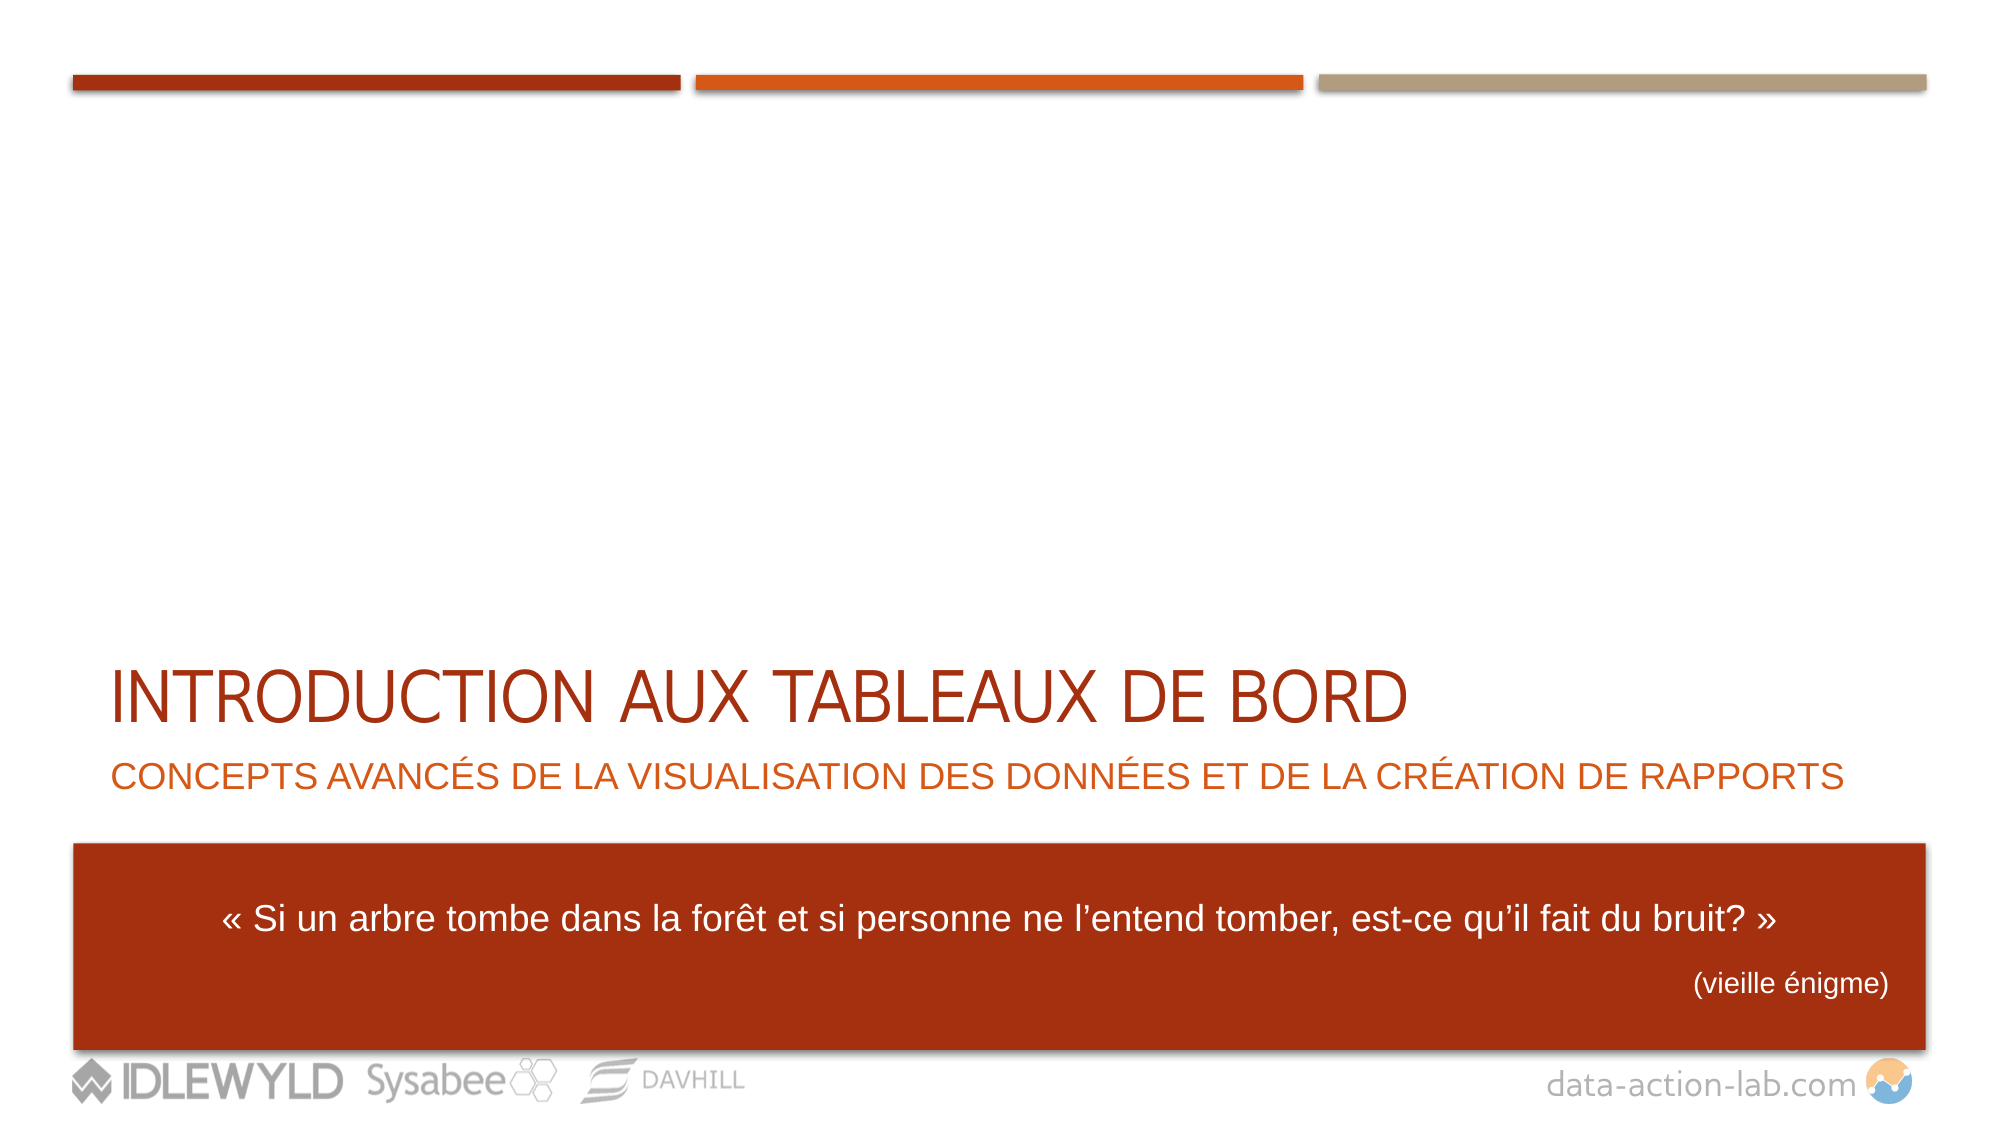

# INTRODUCTION AUX TABLEAUX DE BORD
CONCEPTS AVANCÉS DE LA VISUALISATION DES DONNÉES ET DE LA CRÉATION DE RAPPORTS
« Si un arbre tombe dans la forêt et si personne ne l’entend tomber, est-ce qu’il fait du bruit? »

(vieille énigme)